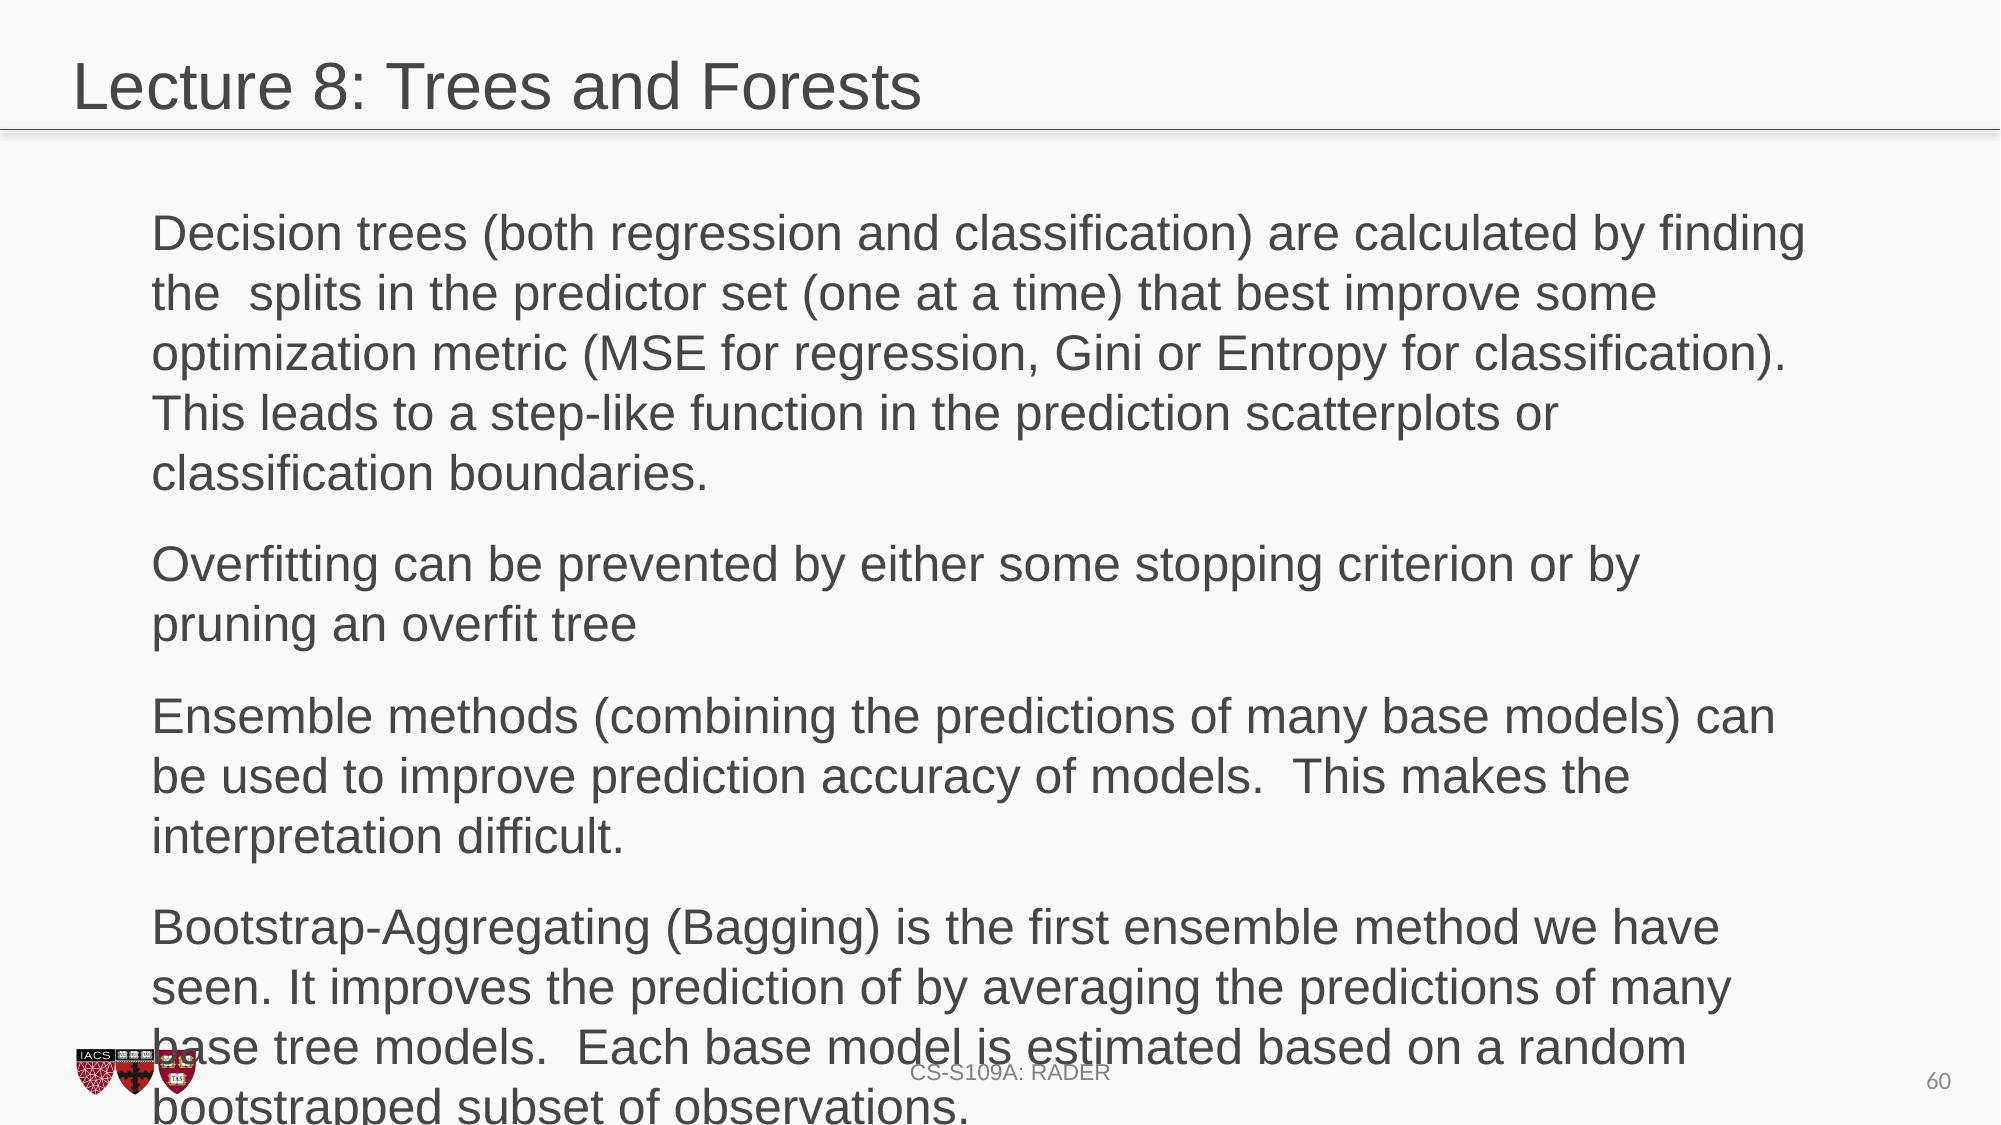

# Lecture 8: Trees and Forests
Decision trees (both regression and classification) are calculated by finding the  splits in the predictor set (one at a time) that best improve some optimization metric (MSE for regression, Gini or Entropy for classification).  This leads to a step-like function in the prediction scatterplots or classification boundaries.
Overfitting can be prevented by either some stopping criterion or by pruning an overfit tree
Ensemble methods (combining the predictions of many base models) can be used to improve prediction accuracy of models.  This makes the interpretation difficult.
Bootstrap-Aggregating (Bagging) is the first ensemble method we have seen. It improves the prediction of by averaging the predictions of many base tree models.  Each base model is estimated based on a random bootstrapped subset of observations.

60